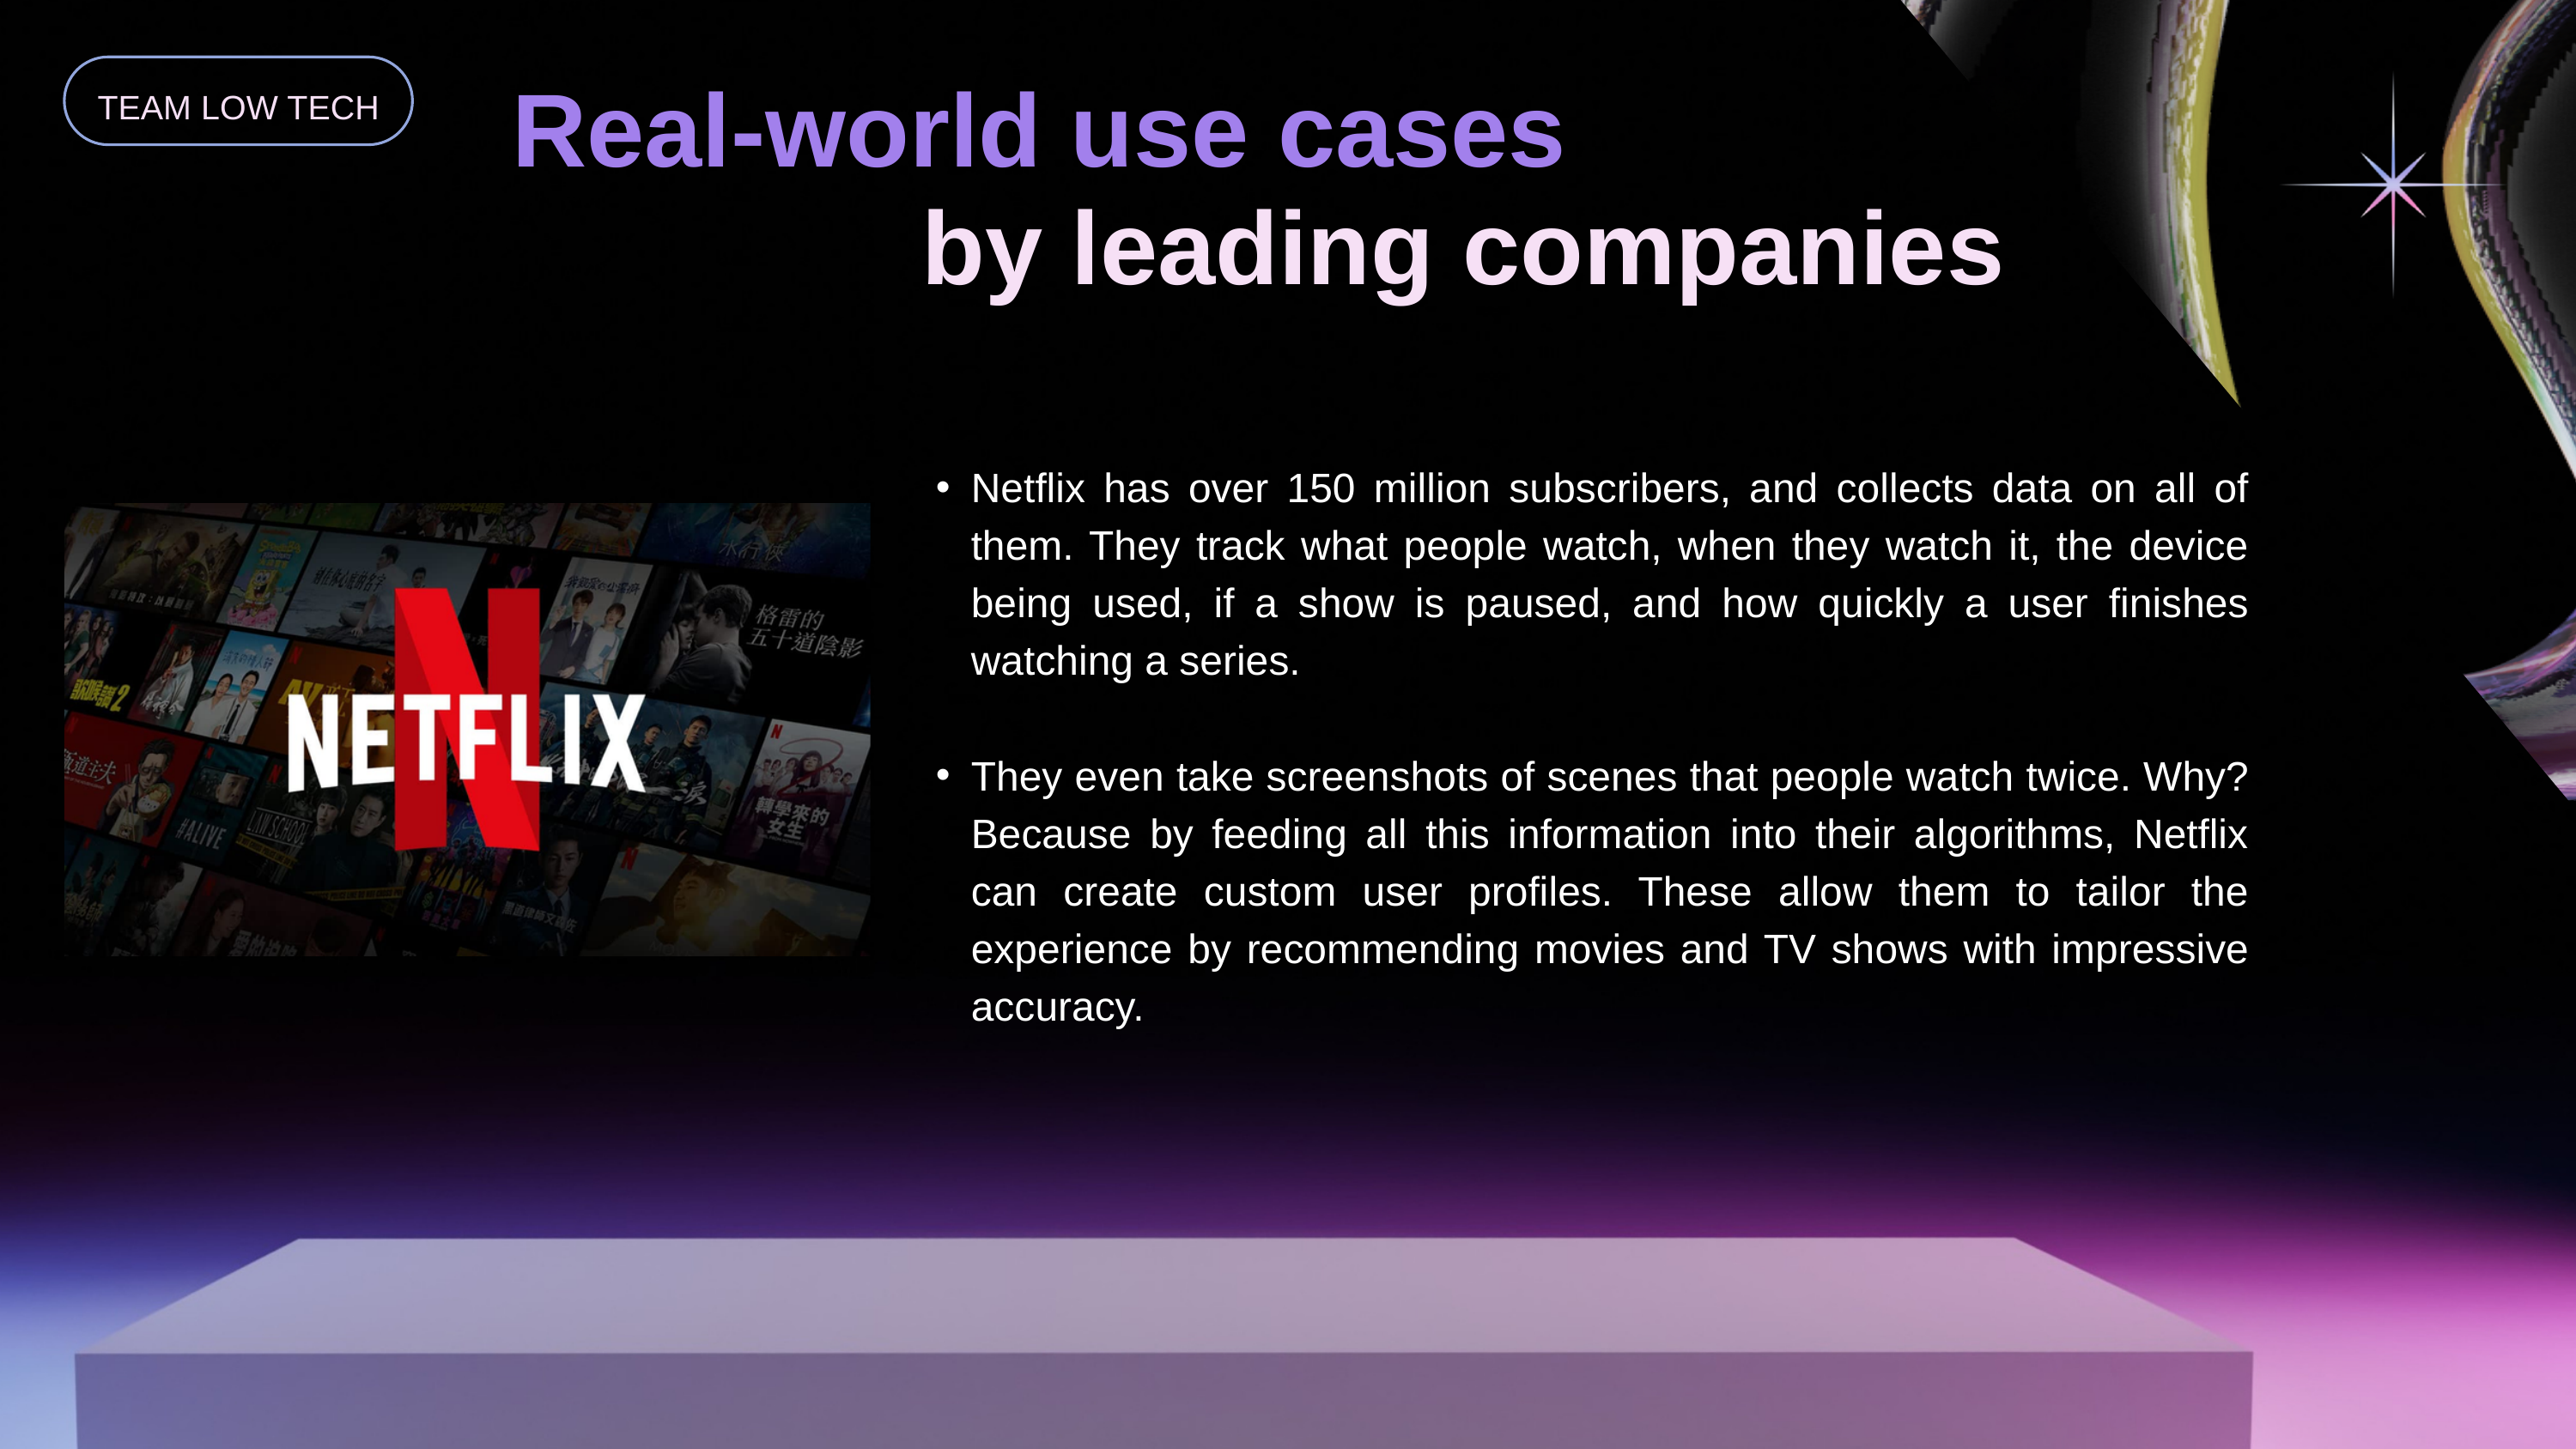

Real-world use cases

TEAM LOW TECH

by leading companies
Netflix has over 150 million subscribers, and collects data on all of them. They track what people watch, when they watch it, the device being used, if a show is paused, and how quickly a user finishes watching a series.

They even take screenshots of scenes that people watch twice. Why? Because by feeding all this information into their algorithms, Netflix can create custom user profiles. These allow them to tailor the experience by recommending movies and TV shows with impressive accuracy.